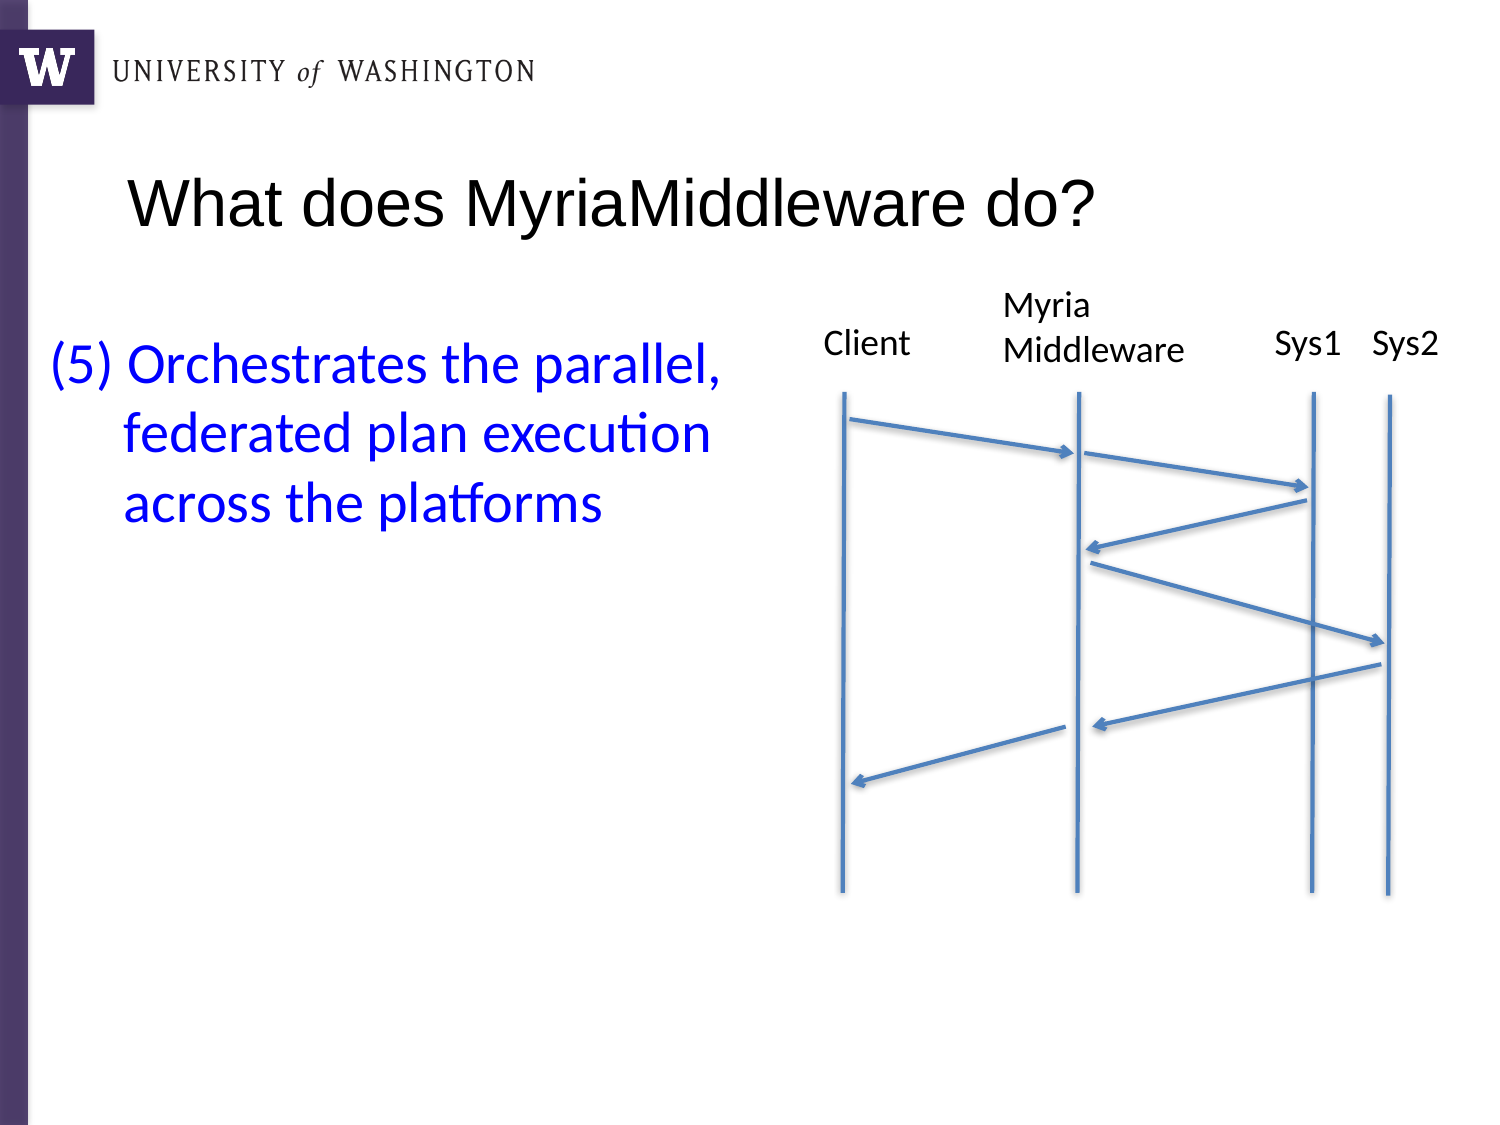

# What does MyriaMiddleware do?
Myria Middleware
Client
Sys1
Sys2
(5) Orchestrates the parallel, federated plan execution across the platforms